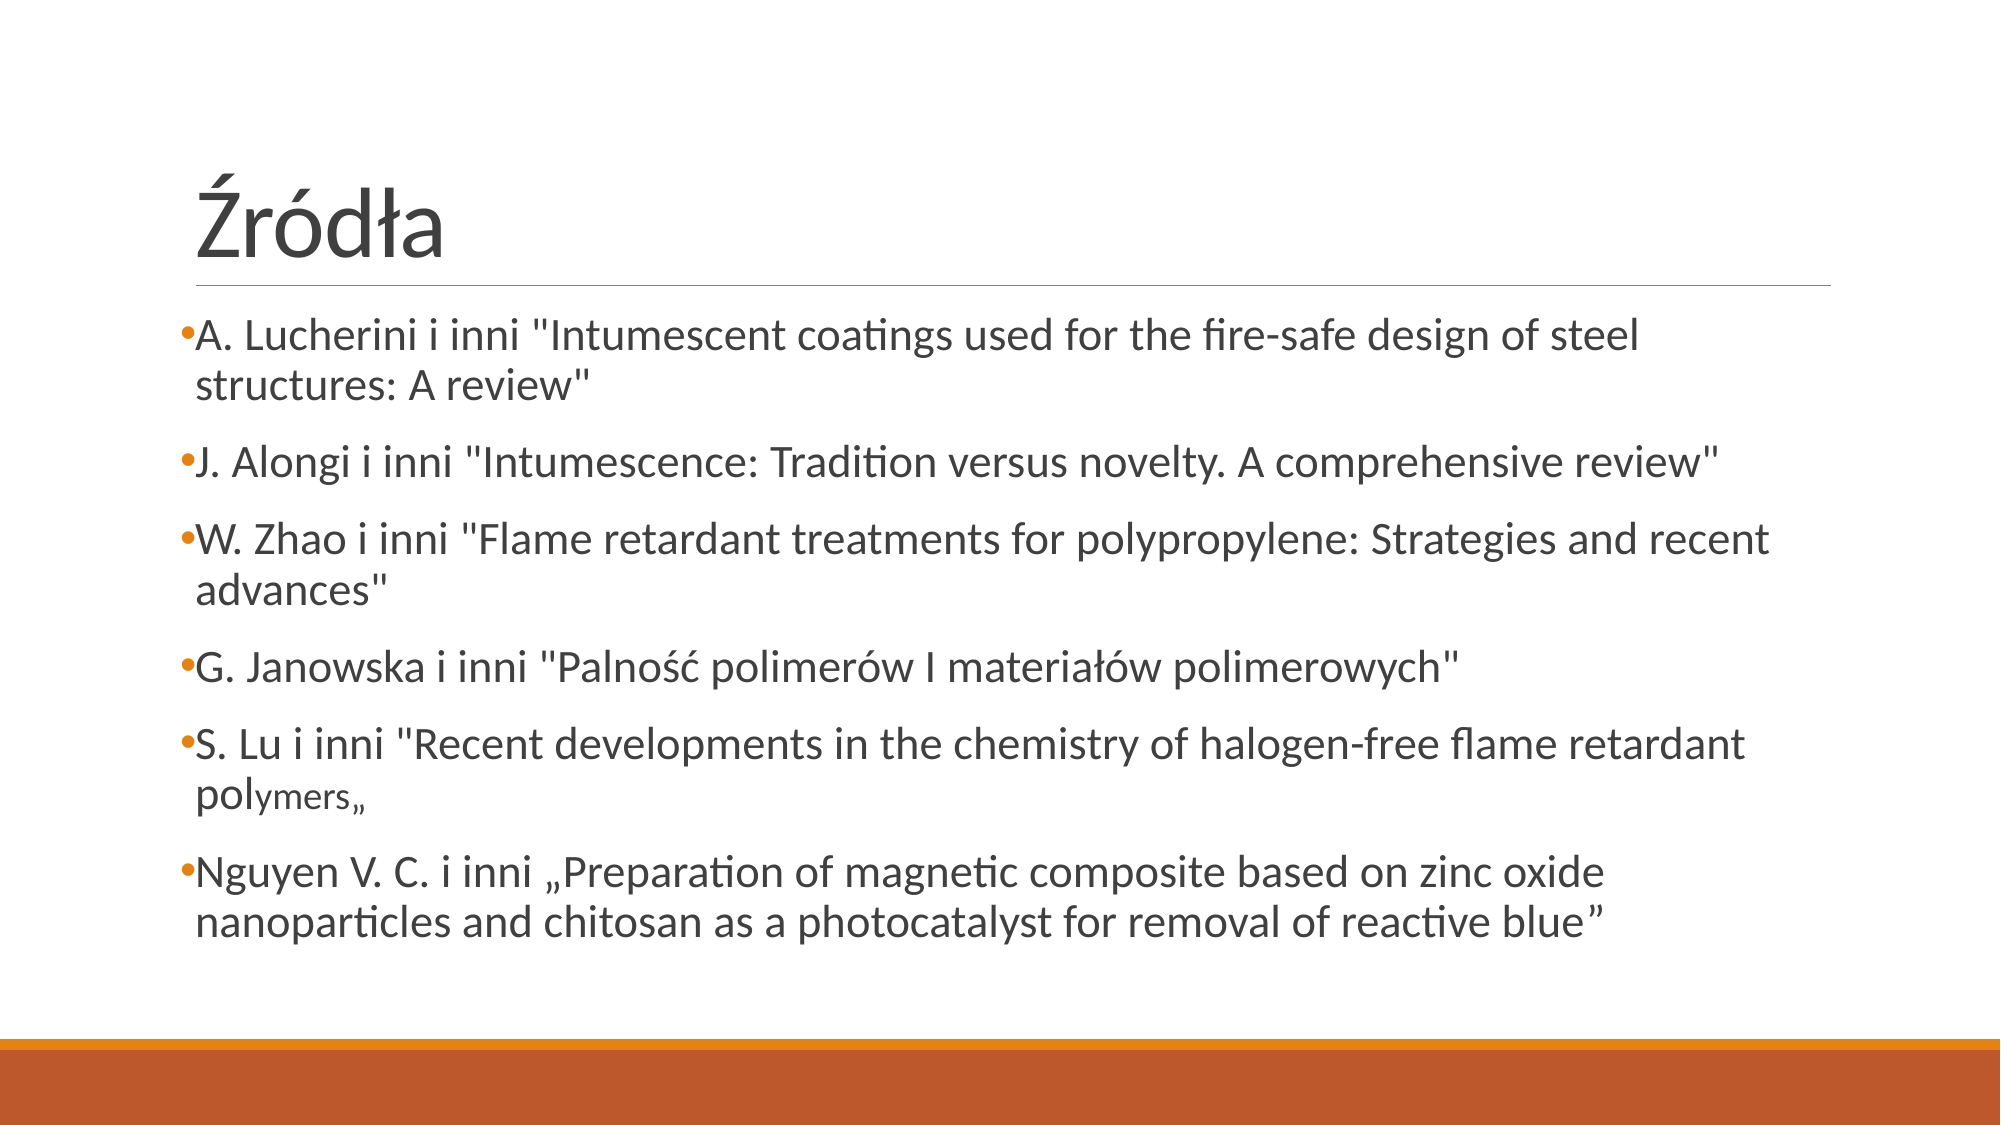

# Źródła
A. Lucherini i inni "Intumescent coatings used for the fire-safe design of steel structures: A review"
J. Alongi i inni "Intumescence: Tradition versus novelty. A comprehensive review"
W. Zhao i inni "Flame retardant treatments for polypropylene: Strategies and recent advances"
G. Janowska i inni "Palność polimerów I materiałów polimerowych"
S. Lu i inni "Recent developments in the chemistry of halogen-free flame retardant polymers„
Nguyen V. C. i inni „Preparation of magnetic composite based on zinc oxide nanoparticles and chitosan as a photocatalyst for removal of reactive blue”